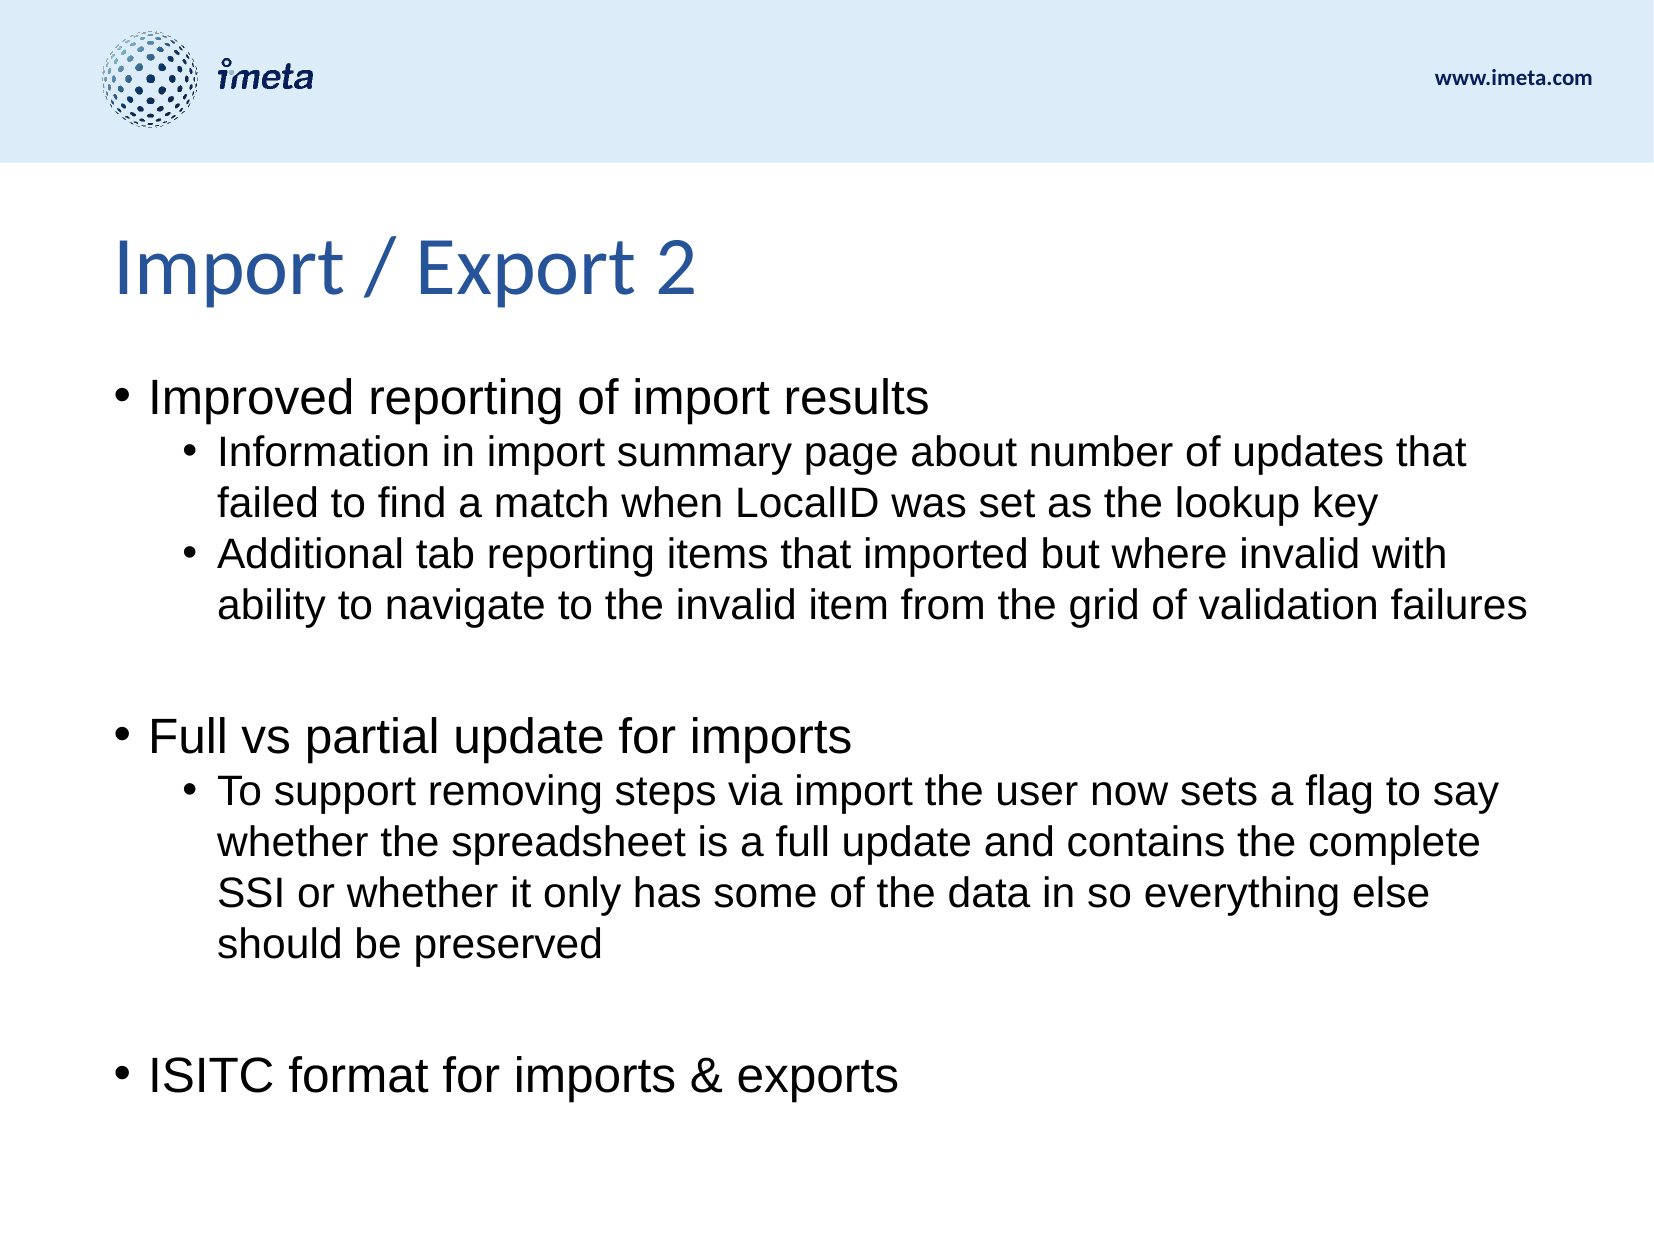

# Import / Export 2
Improved reporting of import results
Information in import summary page about number of updates that failed to find a match when LocalID was set as the lookup key
Additional tab reporting items that imported but where invalid with ability to navigate to the invalid item from the grid of validation failures

Full vs partial update for imports
To support removing steps via import the user now sets a flag to say whether the spreadsheet is a full update and contains the complete SSI or whether it only has some of the data in so everything else should be preserved

ISITC format for imports & exports